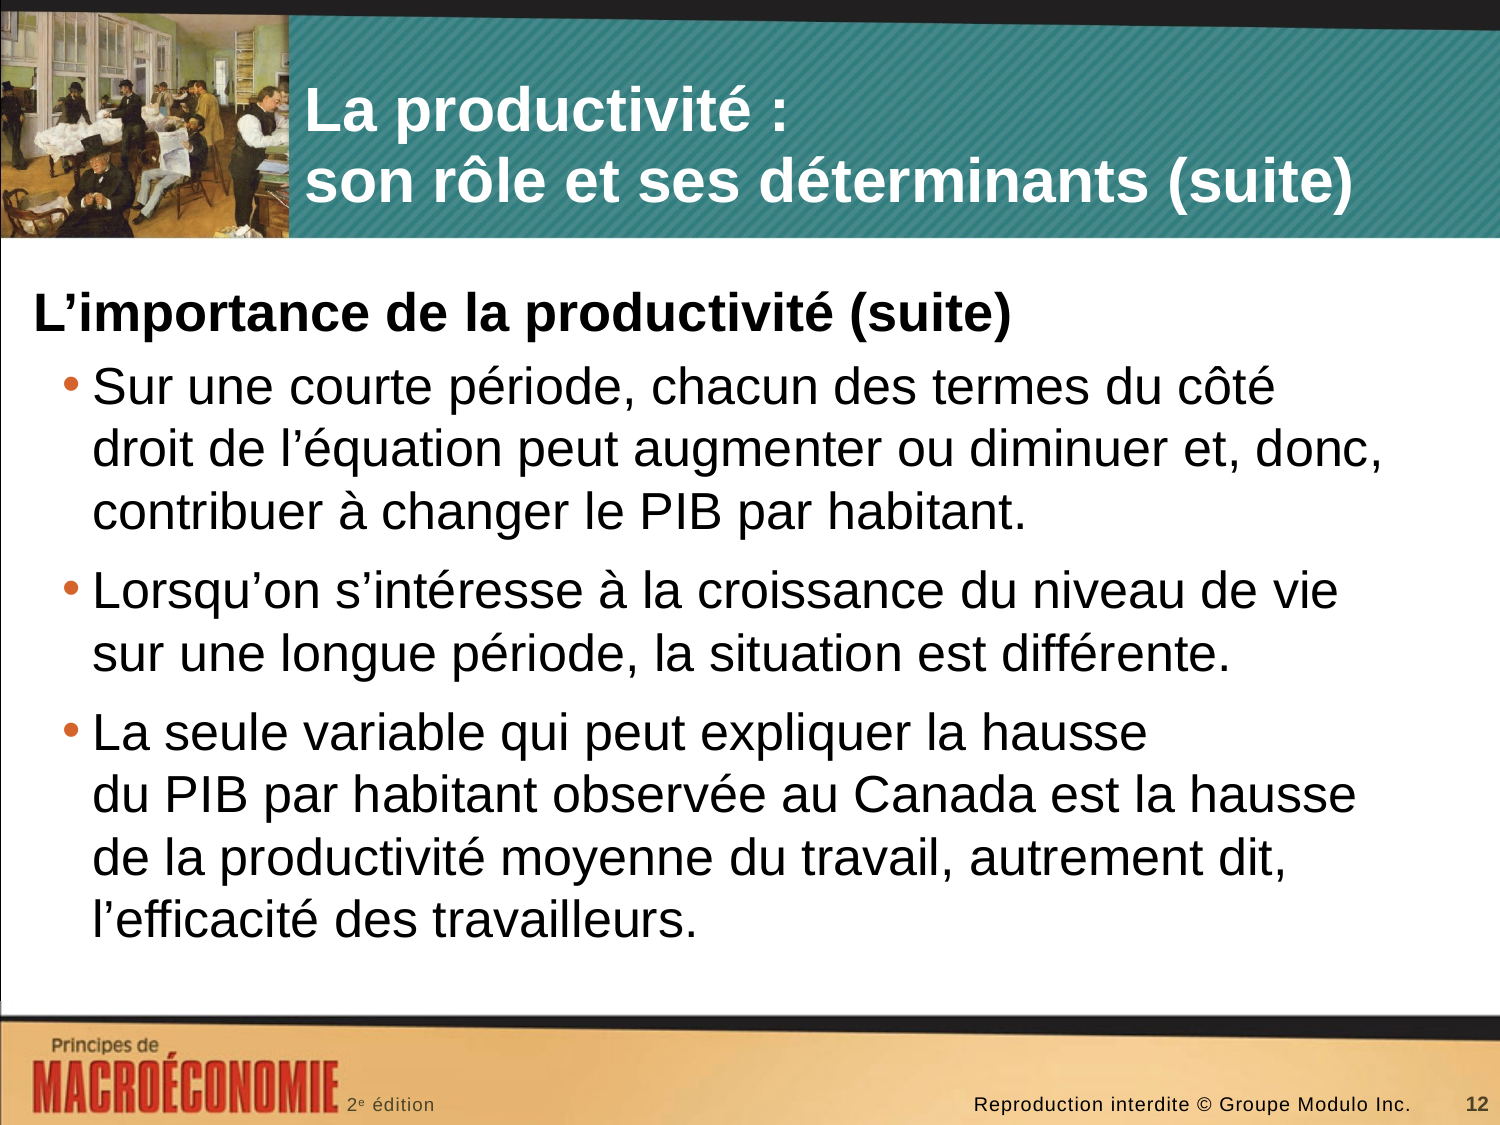

# La productivité : son rôle et ses déterminants (suite)
L’importance de la productivité (suite)
Sur une courte période, chacun des termes du côté   droit de l’équation peut augmenter ou diminuer et, donc, contribuer à changer le PIB par habitant.
Lorsqu’on s’intéresse à la croissance du niveau de vie sur une longue période, la situation est différente.
La seule variable qui peut expliquer la hausse               du PIB par habitant observée au Canada est la hausse de la productivité moyenne du travail, autrement dit, l’efficacité des travailleurs.
12